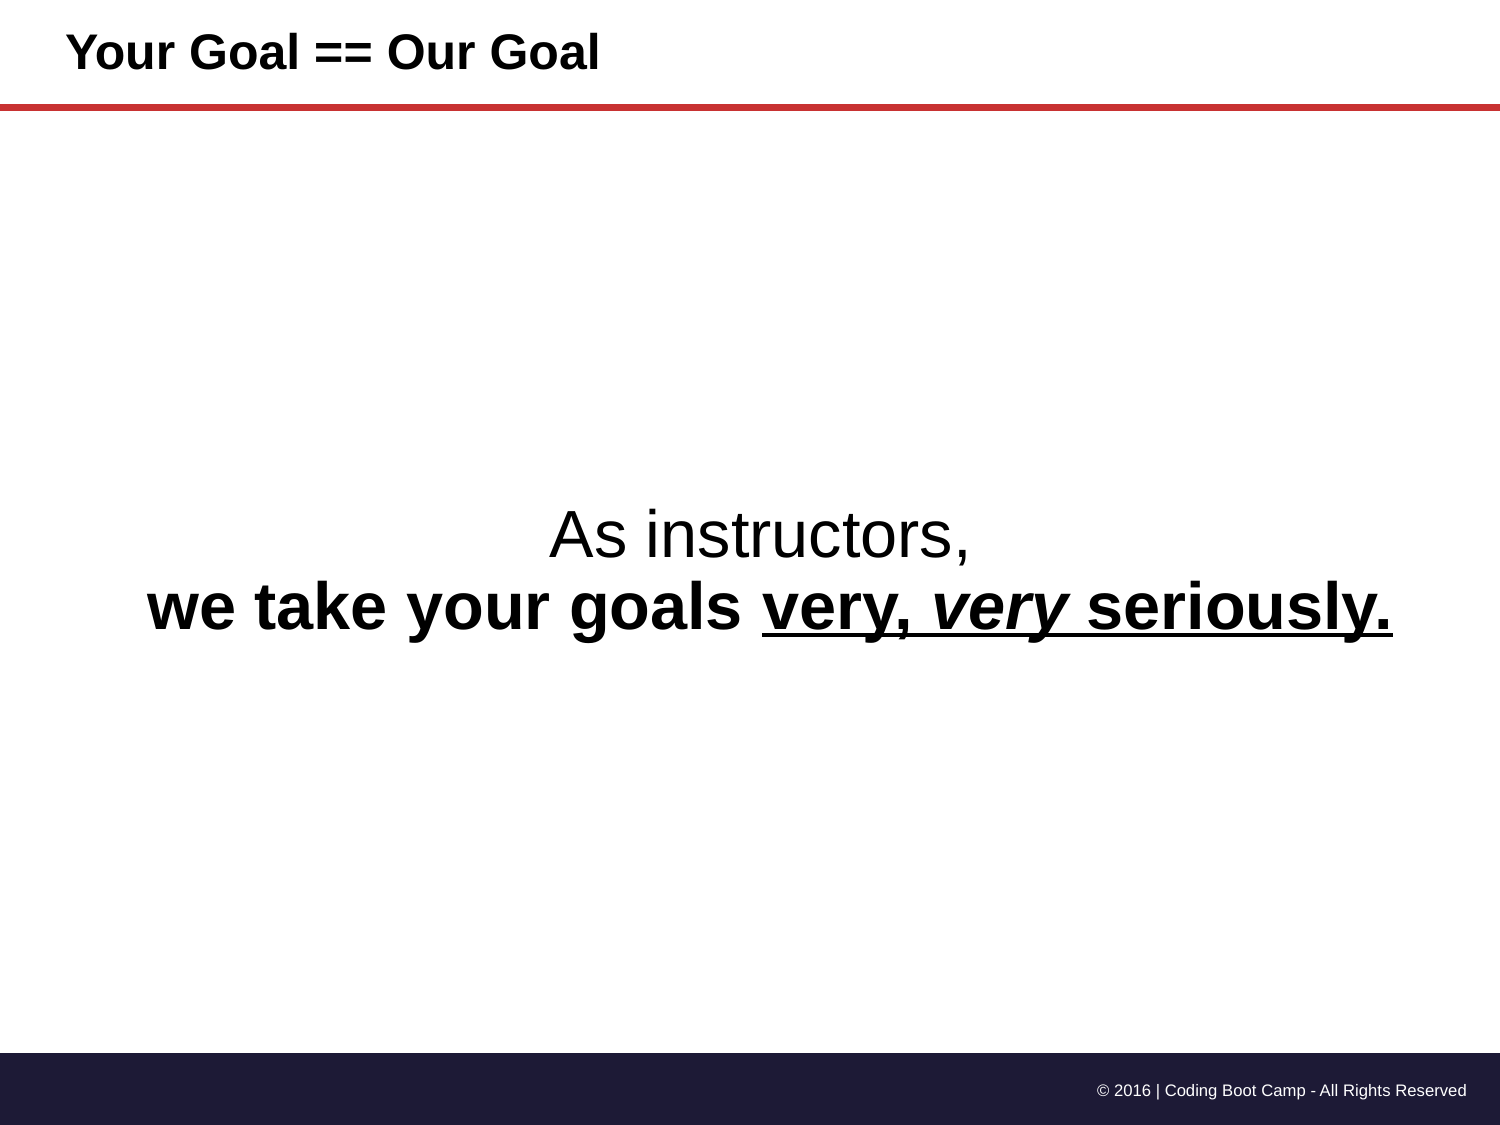

# Your Goal == Our Goal

As instructors,
we take your goals very, very seriously.